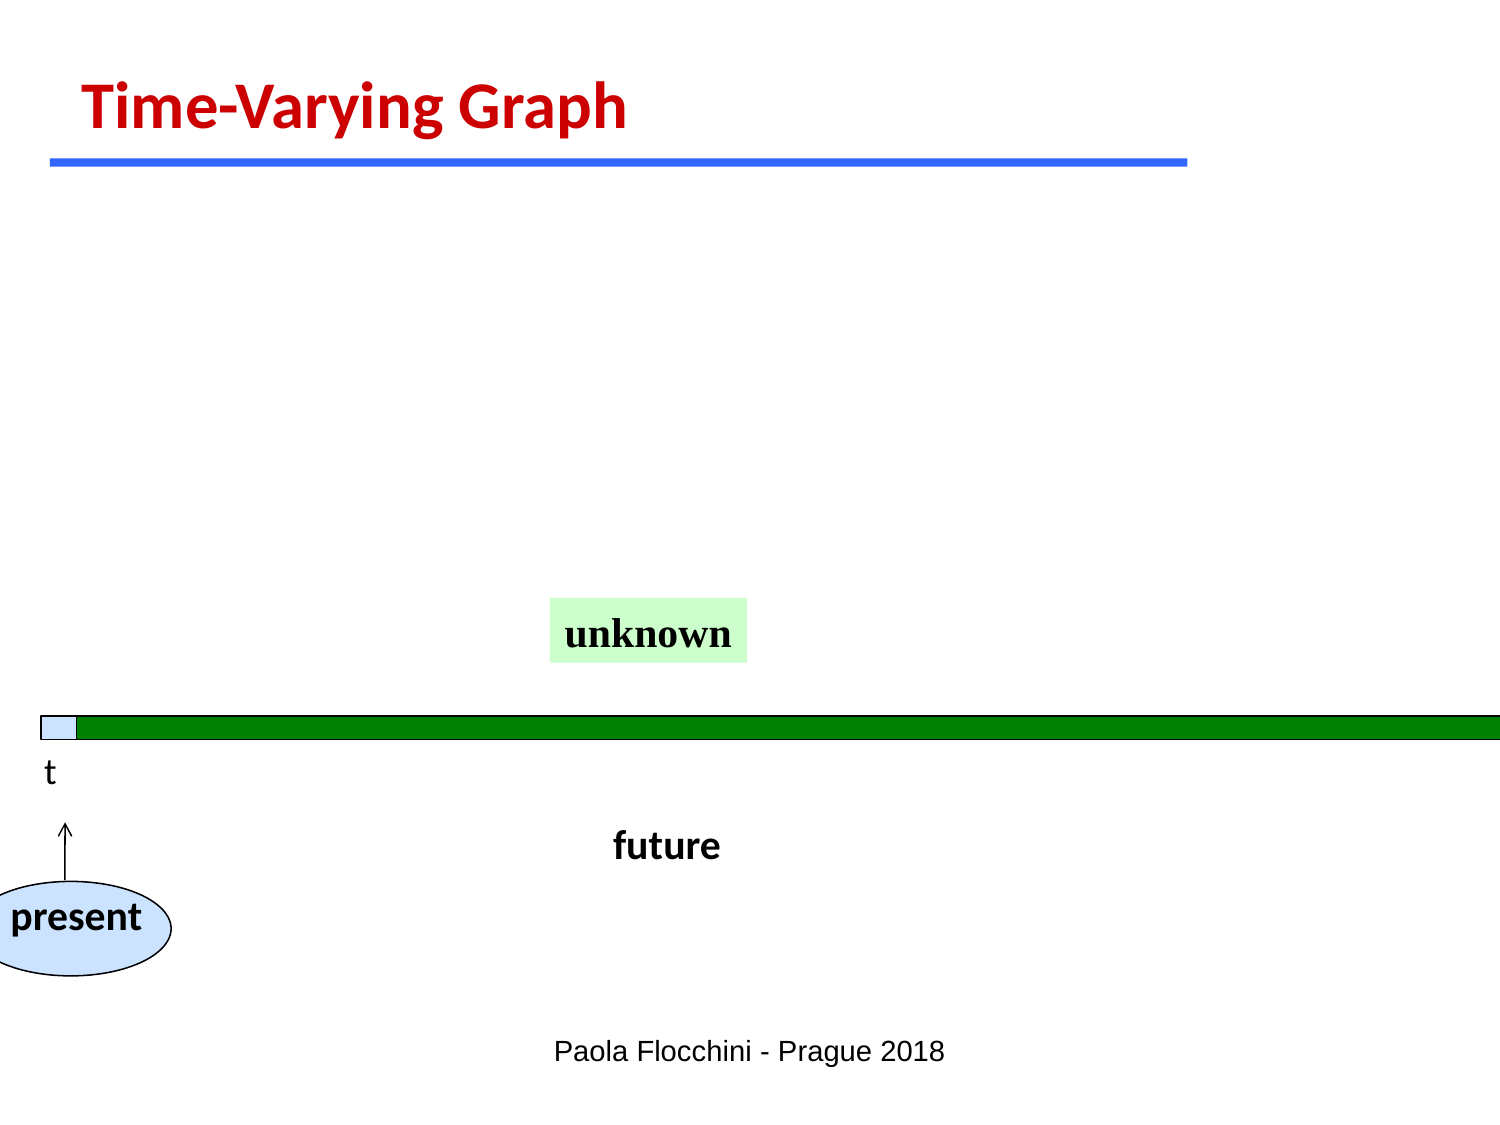

Time-Varying Graph

unknown

t

future

present
Paola Flocchini - Prague 2018